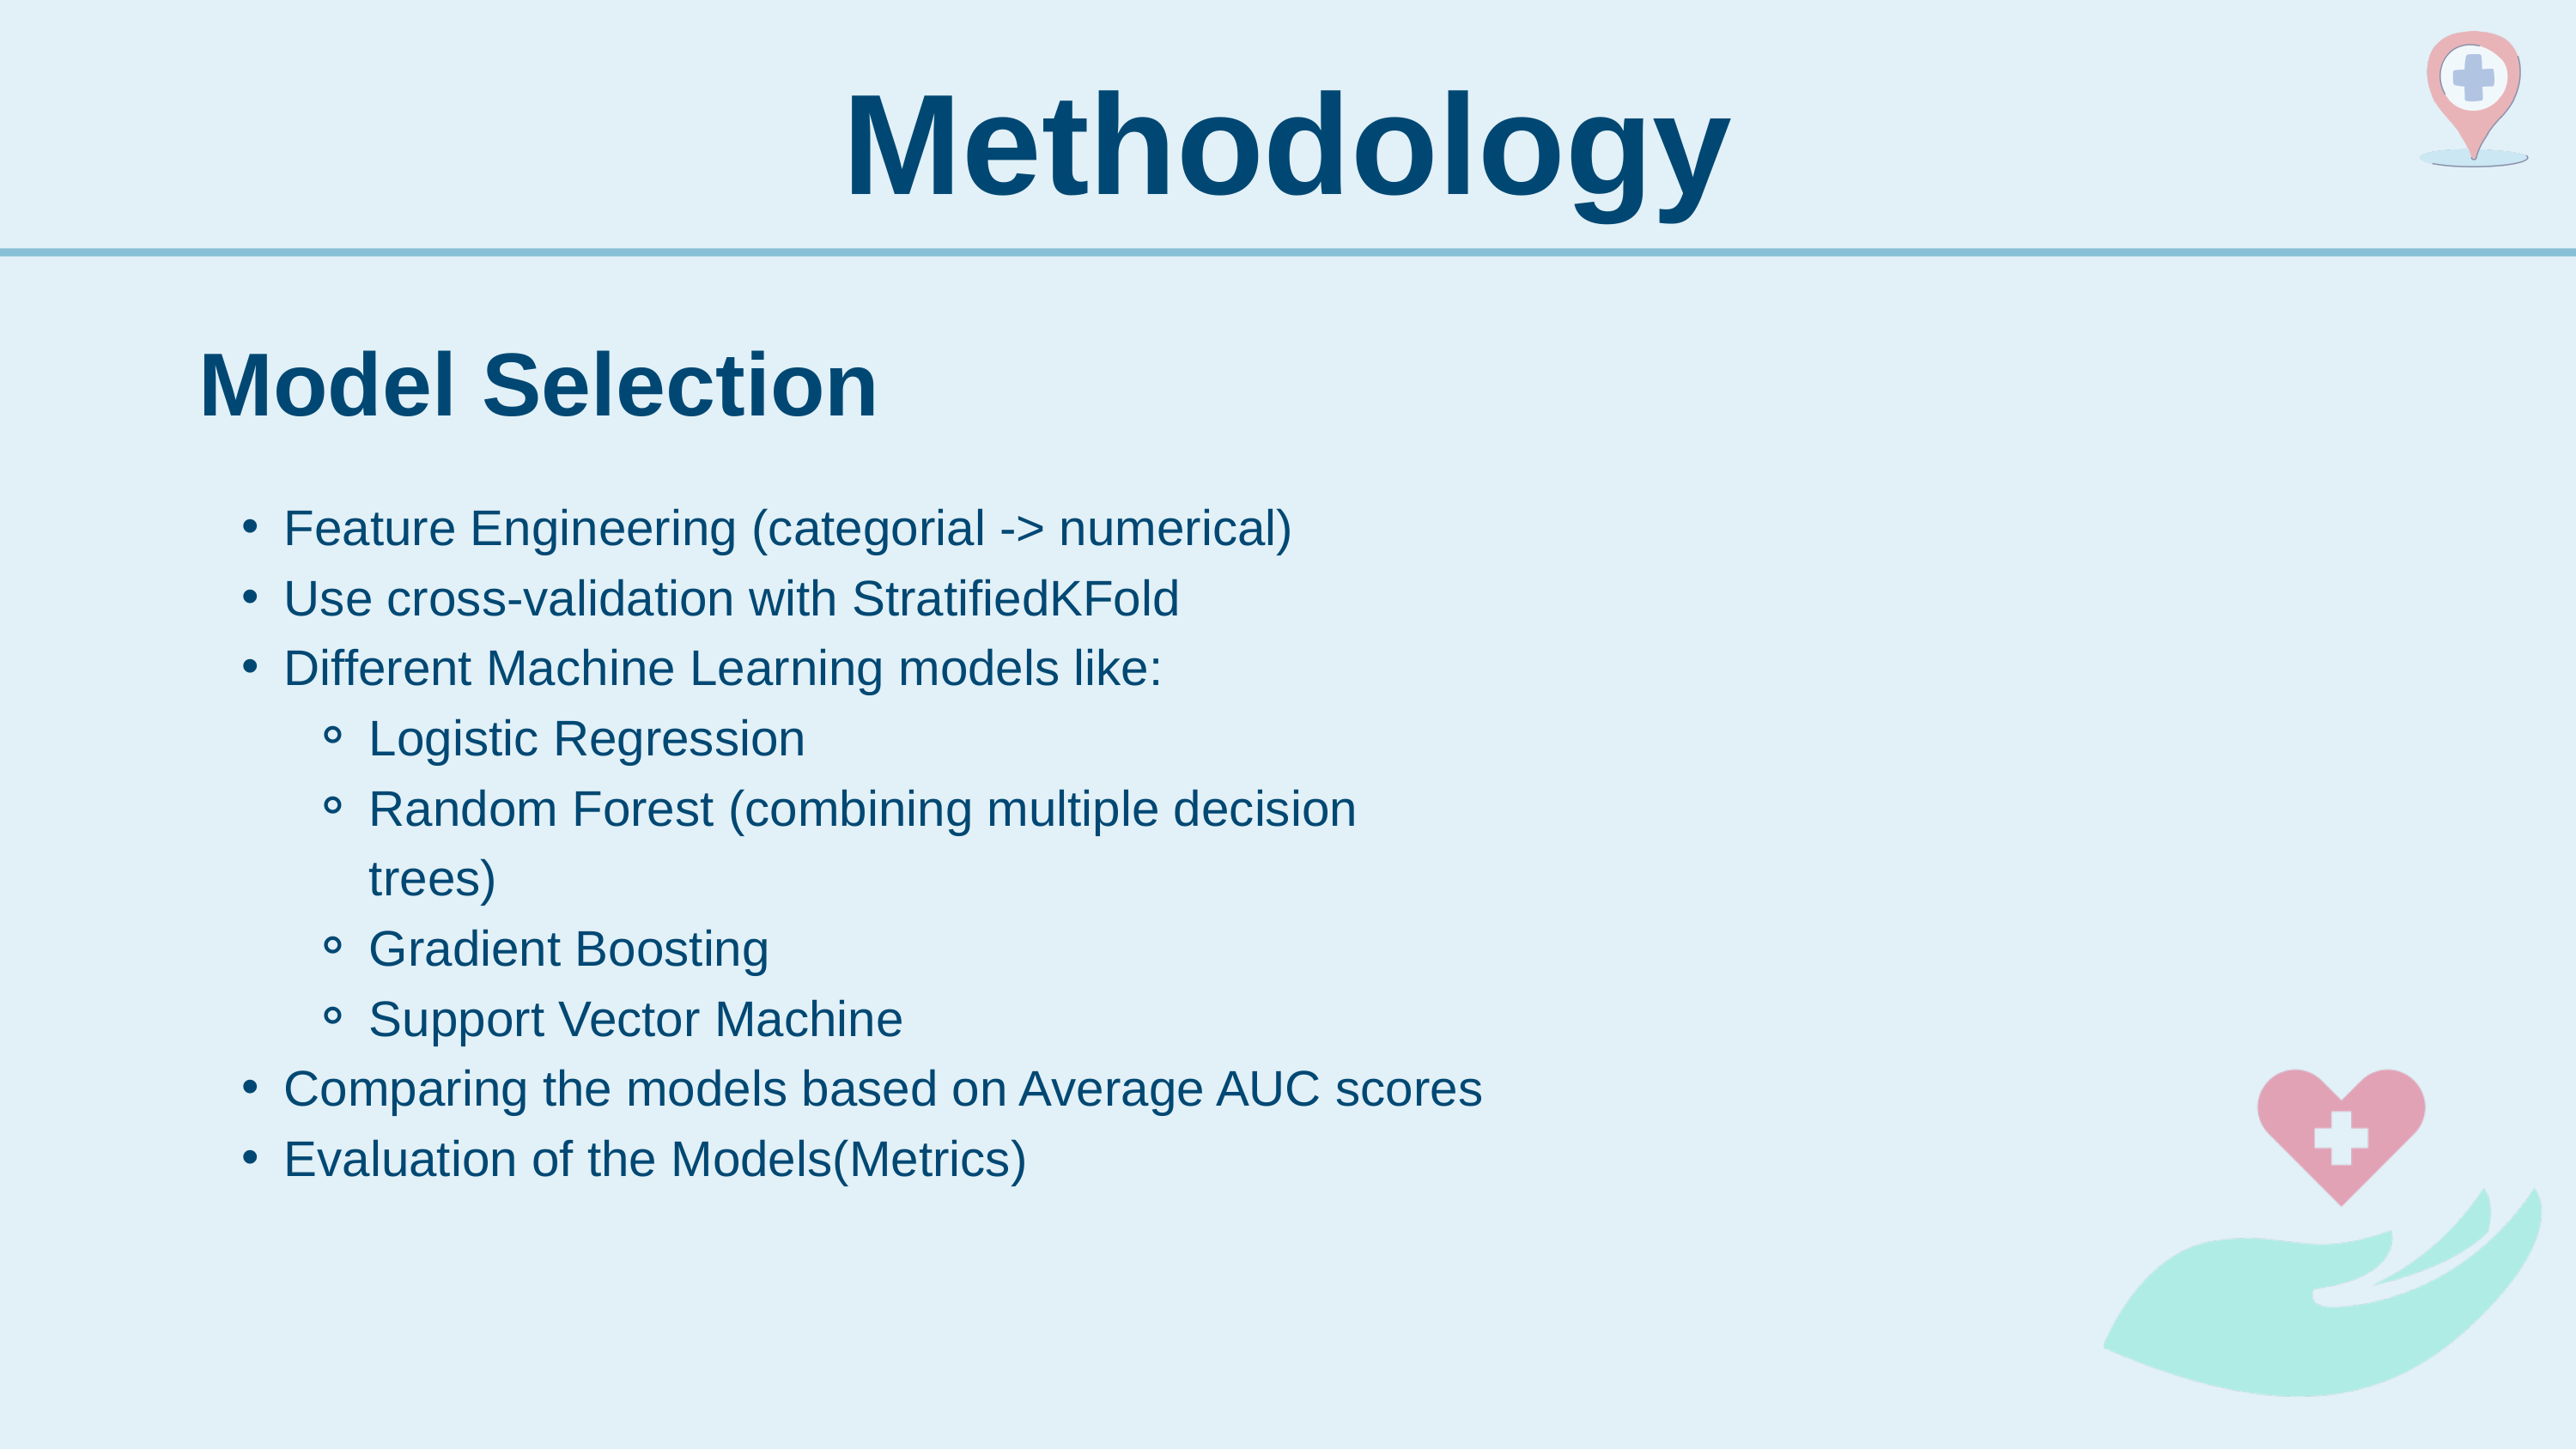

Methodology

Model Selection
Feature Engineering (categorial -> numerical)
Use cross-validation with StratifiedKFold
Different Machine Learning models like:
Logistic Regression
Random Forest (combining multiple decision trees)
Gradient Boosting
Support Vector Machine
Comparing the models based on Average AUC scores
Evaluation of the Models(Metrics)